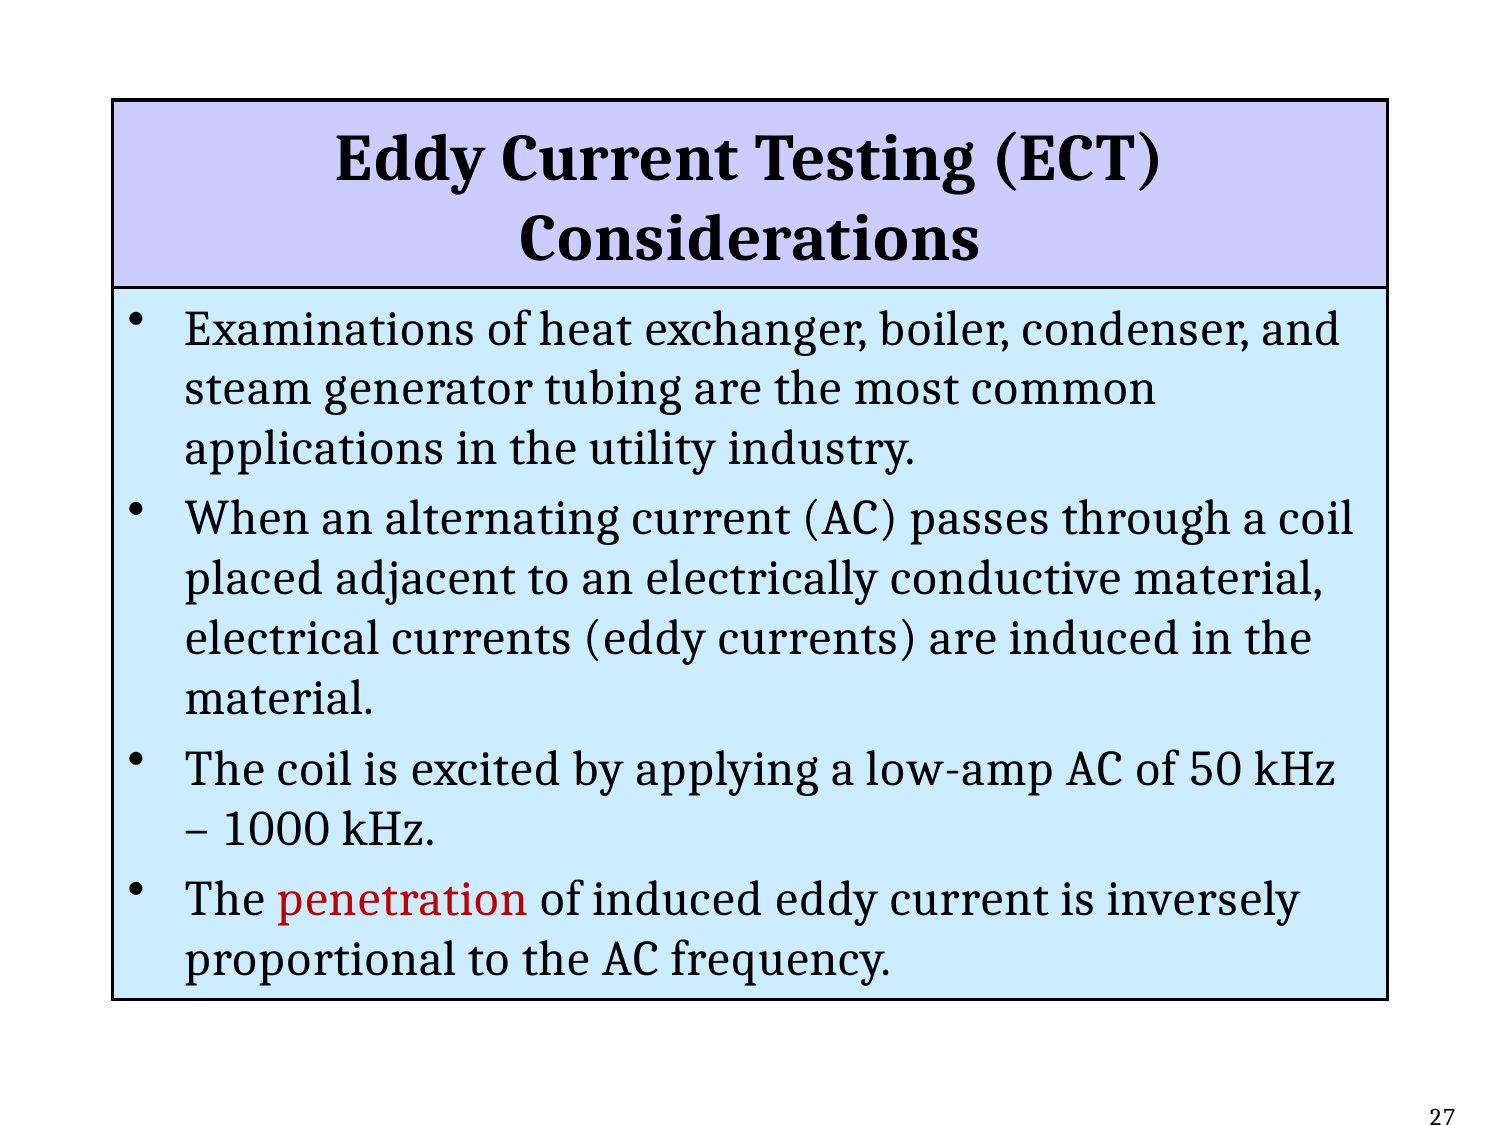

# Eddy Current Testing (ECT) Considerations
Examinations of heat exchanger, boiler, condenser, and steam generator tubing are the most common applications in the utility industry.
When an alternating current (AC) passes through a coil placed adjacent to an electrically conductive material, electrical currents (eddy currents) are induced in the material.
The coil is excited by applying a low-amp AC of 50 kHz – 1000 kHz.
The penetration of induced eddy current is inversely proportional to the AC frequency.

27